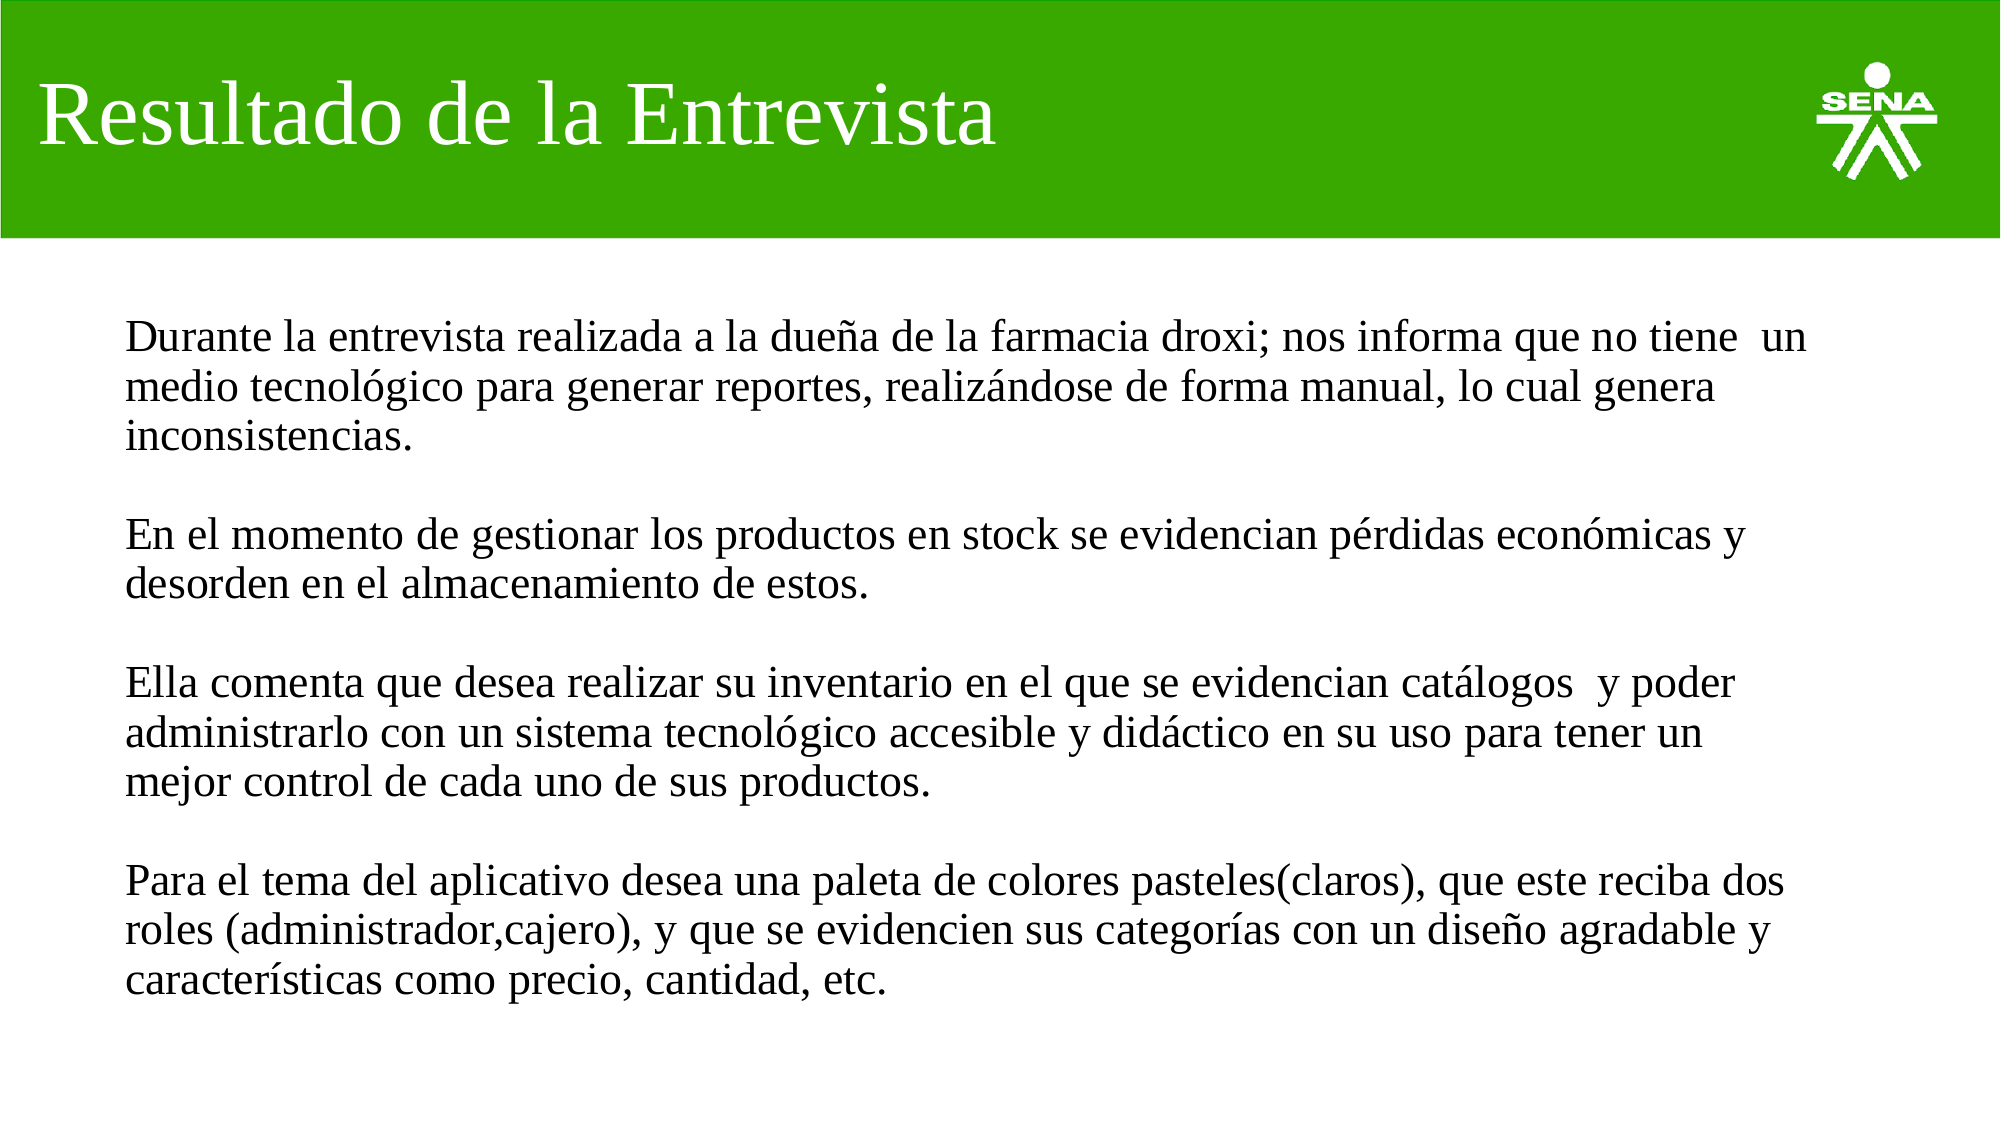

Resultado de la Entrevista

# Durante la entrevista realizada a la dueña de la farmacia droxi; nos informa que no tiene  un medio tecnológico para generar reportes, realizándose de forma manual, lo cual genera inconsistencias.

En el momento de gestionar los productos en stock se evidencian pérdidas económicas y desorden en el almacenamiento de estos.

Ella comenta que desea realizar su inventario en el que se evidencian catálogos  y poder administrarlo con un sistema tecnológico accesible y didáctico en su uso para tener un mejor control de cada uno de sus productos.

Para el tema del aplicativo desea una paleta de colores pasteles(claros), que este reciba dos roles (administrador,cajero), y que se evidencien sus categorías con un diseño agradable y características como precio, cantidad, etc.